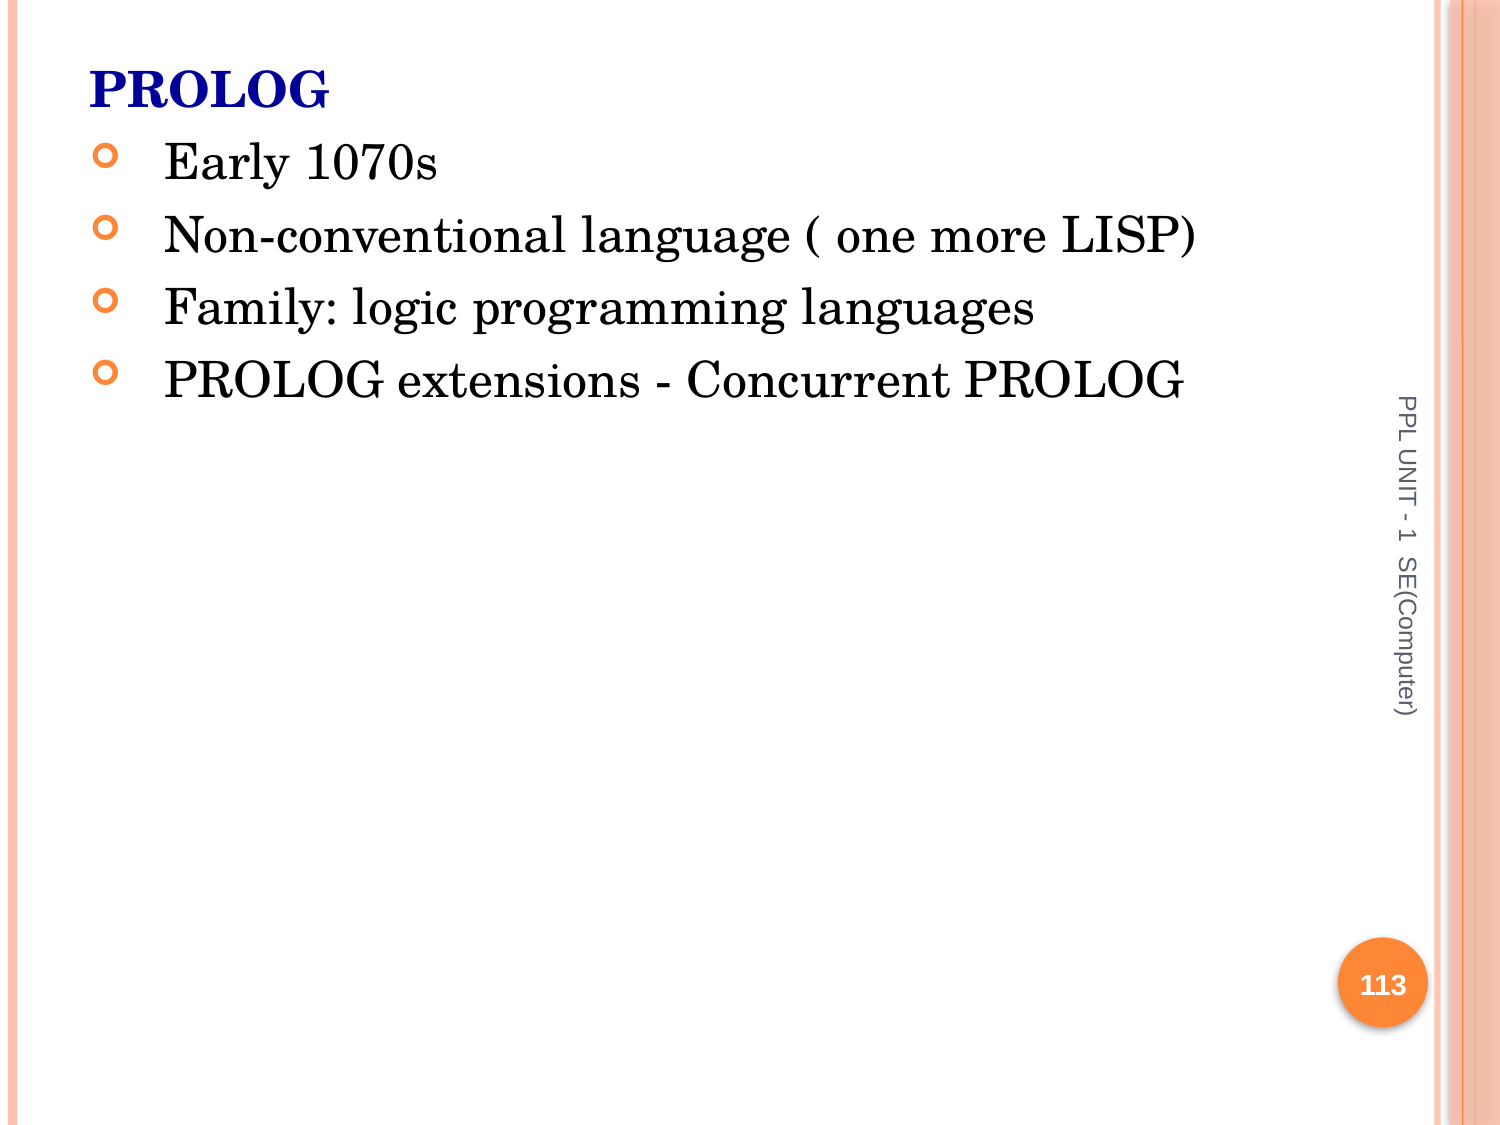

PROLOG
Early 1070s
Non-conventional language ( one more LISP)
Family: logic programming languages
PROLOG extensions - Concurrent PROLOG

PPL UNIT - 1  SE(Computer)
113